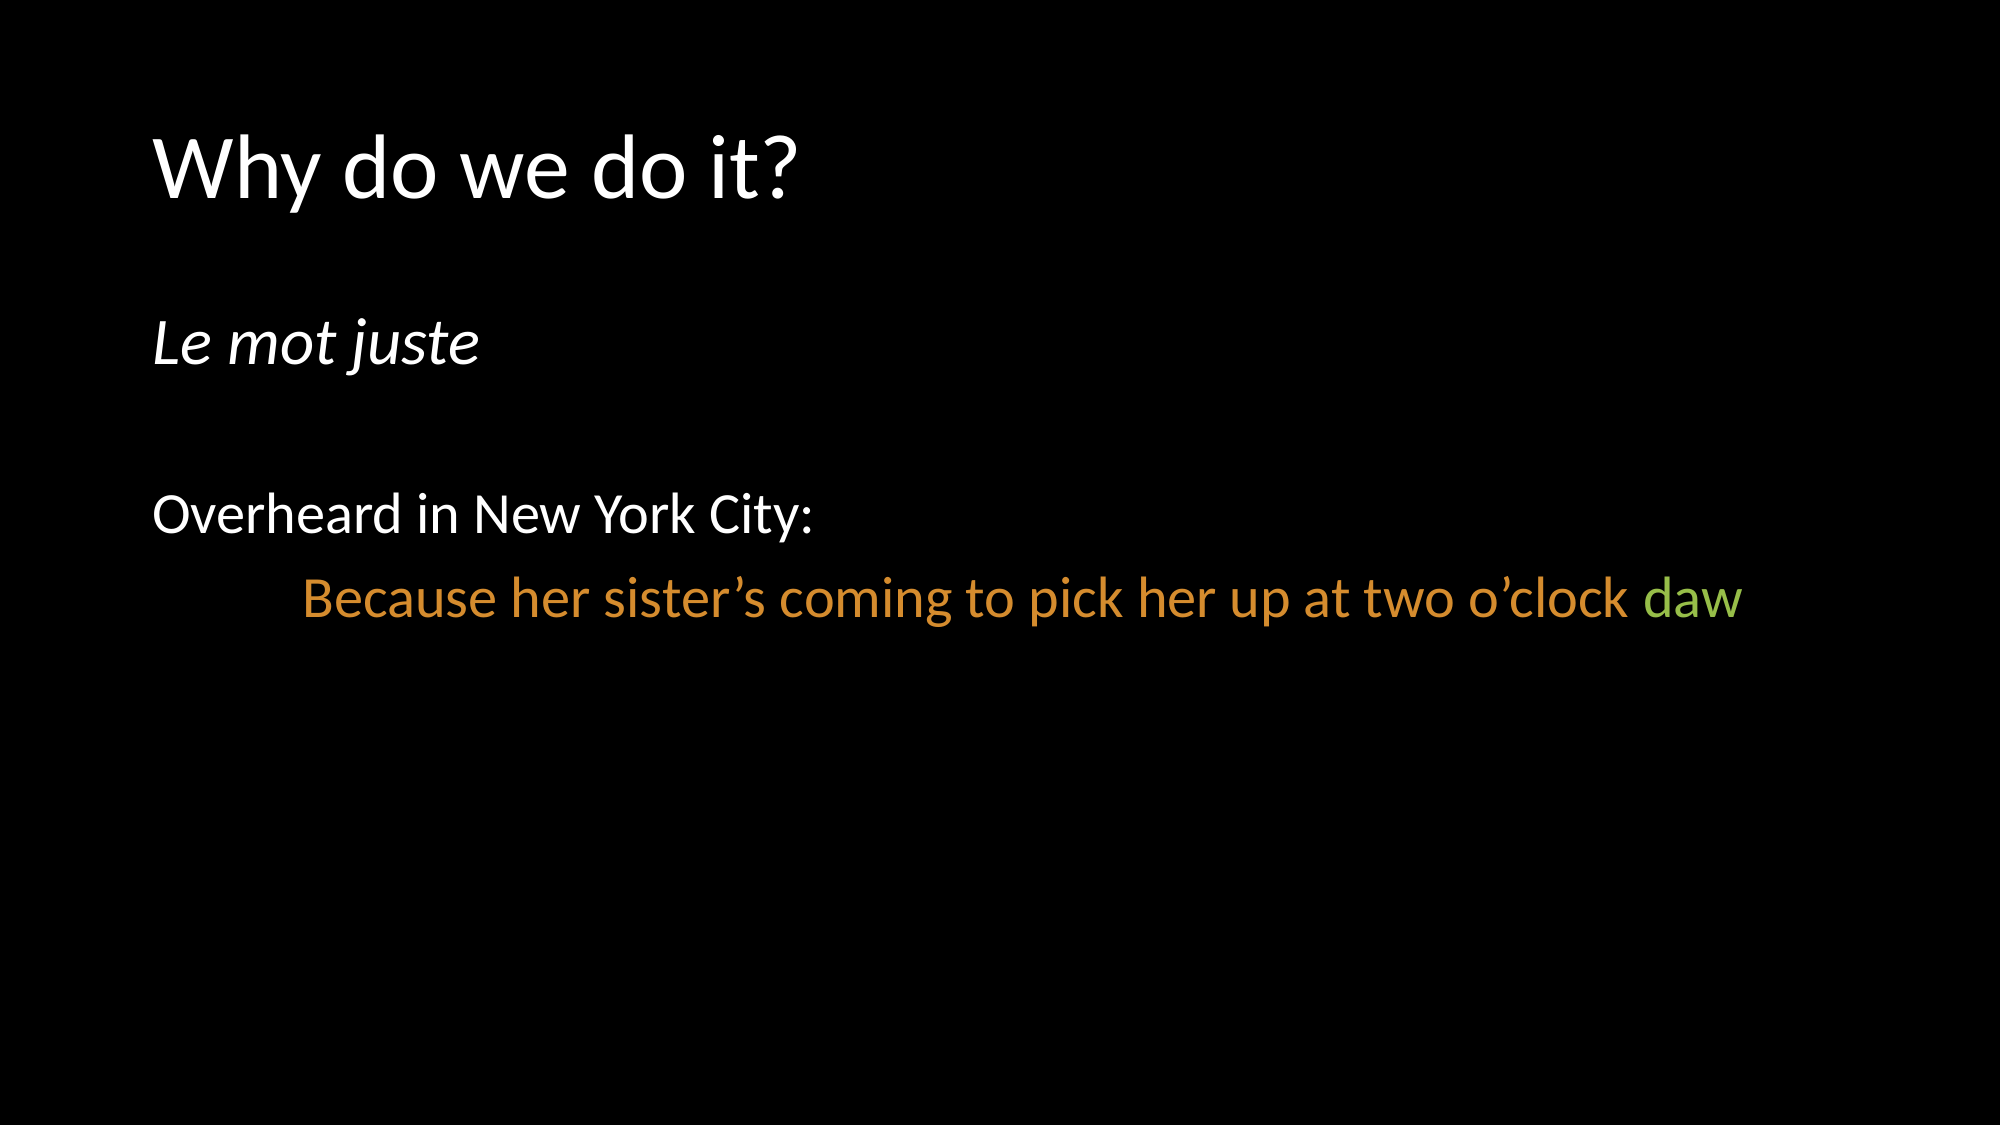

# Why do we do it?
Le mot juste

Overheard in New York City:
	Because her sister’s coming to pick her up at two o’clock daw